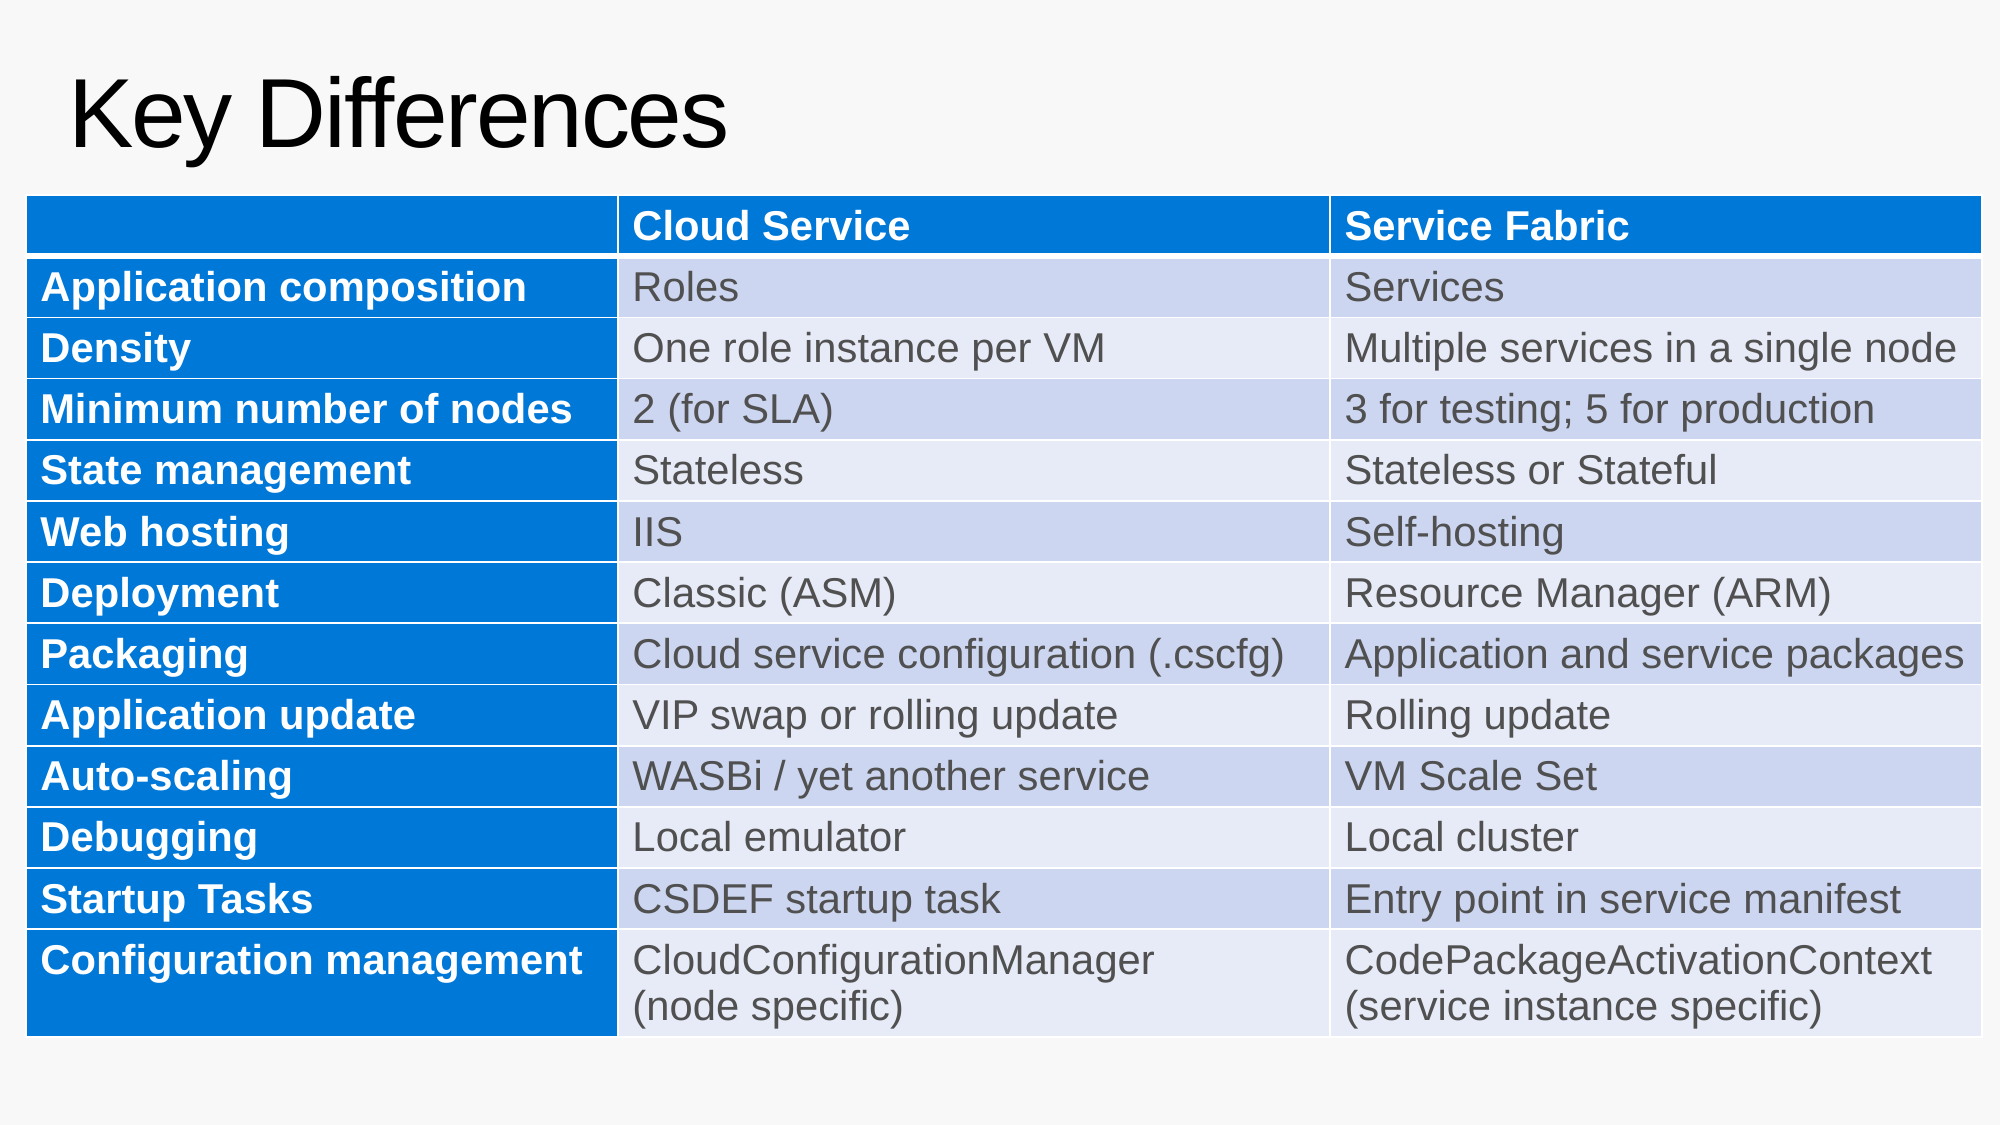

# Key Differences
|  | Cloud Service | Service Fabric |
| --- | --- | --- |
| Application composition | Roles | Services |
| Density | One role instance per VM | Multiple services in a single node |
| Minimum number of nodes | 2 (for SLA) | 3 for testing; 5 for production |
| State management | Stateless | Stateless or Stateful |
| Web hosting | IIS | Self-hosting |
| Deployment | Classic (ASM) | Resource Manager (ARM) |
| Packaging | Cloud service configuration (.cscfg) | Application and service packages |
| Application update | VIP swap or rolling update | Rolling update |
| Auto-scaling | WASBi / yet another service | VM Scale Set |
| Debugging | Local emulator | Local cluster |
| Startup Tasks | CSDEF startup task | Entry point in service manifest |
| Configuration management | CloudConfigurationManager (node specific) | CodePackageActivationContext (service instance specific) |